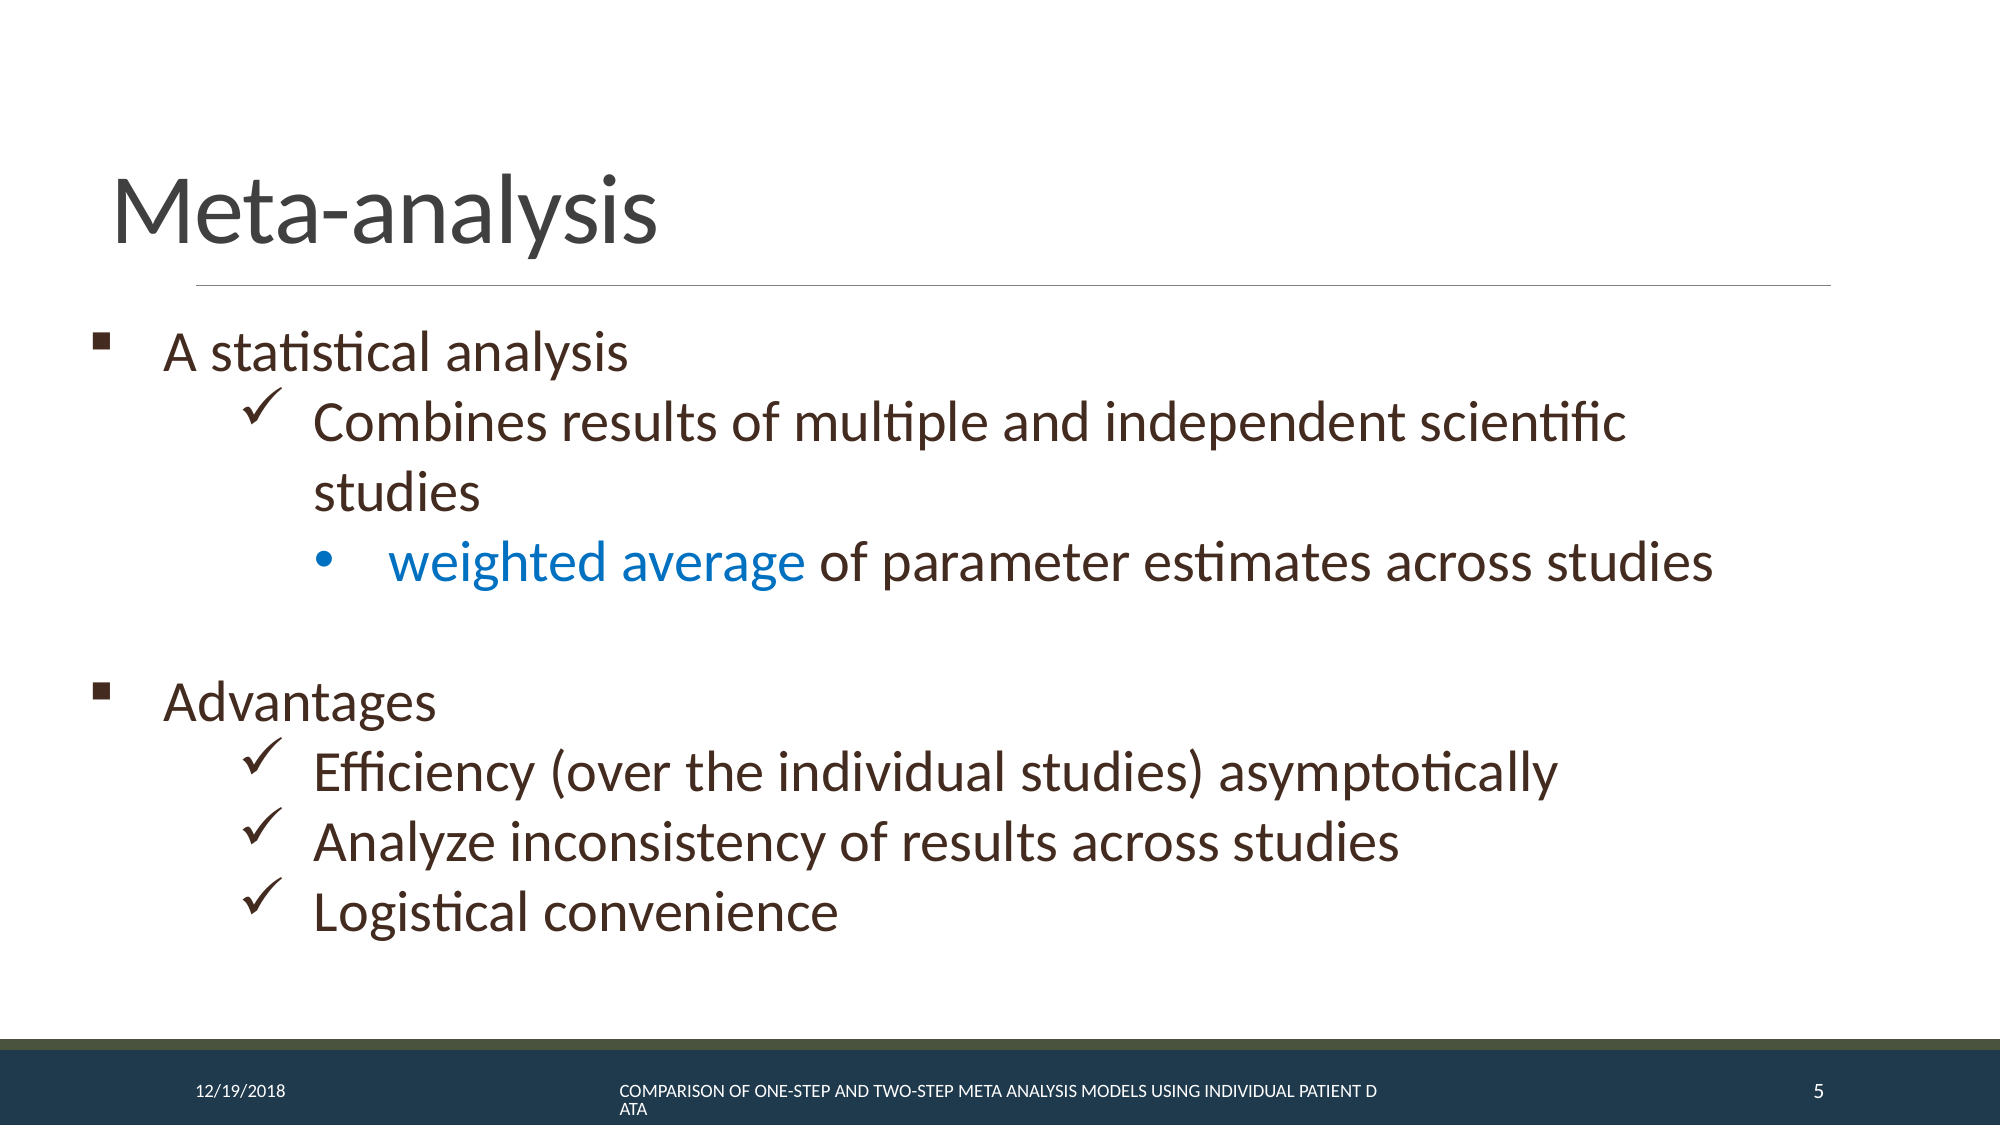

# Meta-analysis
A statistical analysis
Combines results of multiple and independent scientific studies
weighted average of parameter estimates across studies

Advantages
Efficiency (over the individual studies) asymptotically
Analyze inconsistency of results across studies
Logistical convenience

12/19/2018
Comparison of One-Step and Two-Step Meta Analysis Models Using Individual Patient Data
5